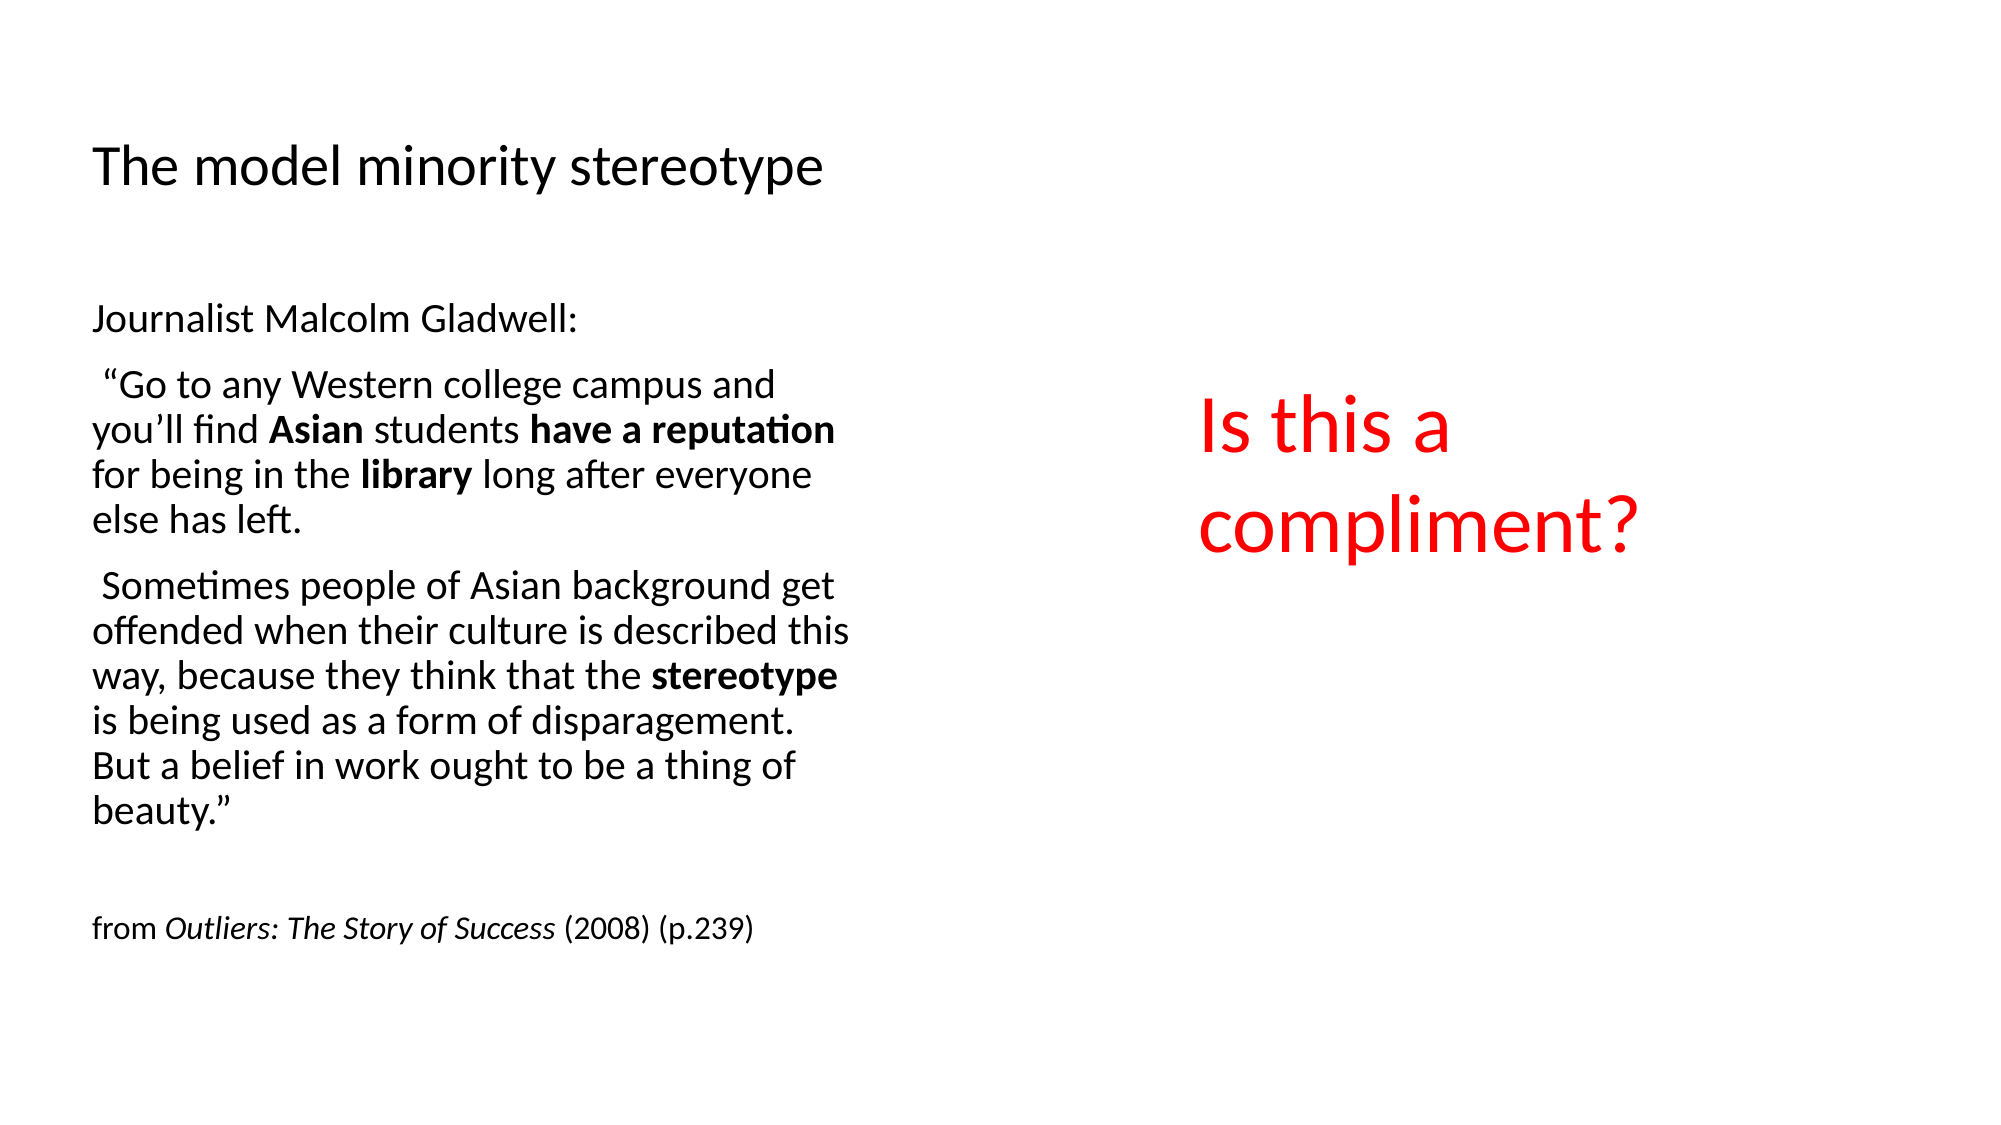

# The model minority stereotype

Journalist Malcolm Gladwell:
 “Go to any Western college campus and you’ll find Asian students have a reputation for being in the library long after everyone else has left.
 Sometimes people of Asian background get offended when their culture is described this way, because they think that the stereotype is being used as a form of disparagement. But a belief in work ought to be a thing of beauty.”

from Outliers: The Story of Success (2008) (p.239)

Is this a compliment?